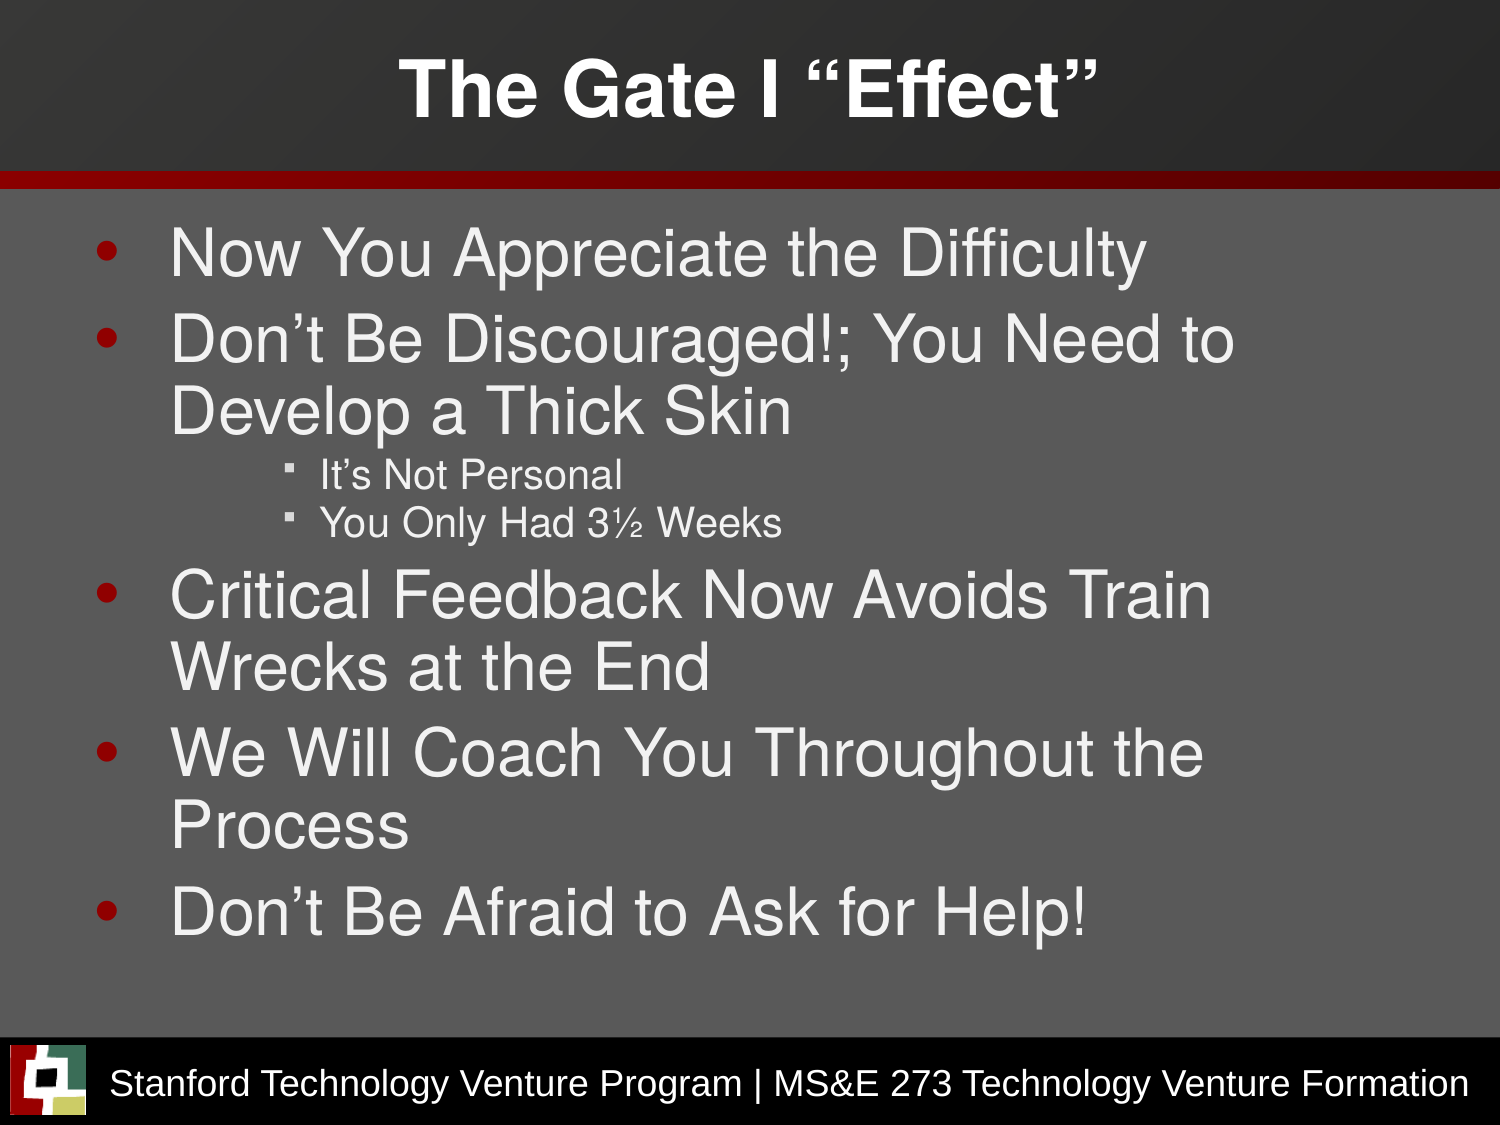

# The Gate I “Effect”
Now You Appreciate the Difficulty
Don’t Be Discouraged!; You Need to Develop a Thick Skin
It’s Not Personal
You Only Had 3½ Weeks
Critical Feedback Now Avoids Train Wrecks at the End
We Will Coach You Throughout the Process
Don’t Be Afraid to Ask for Help!